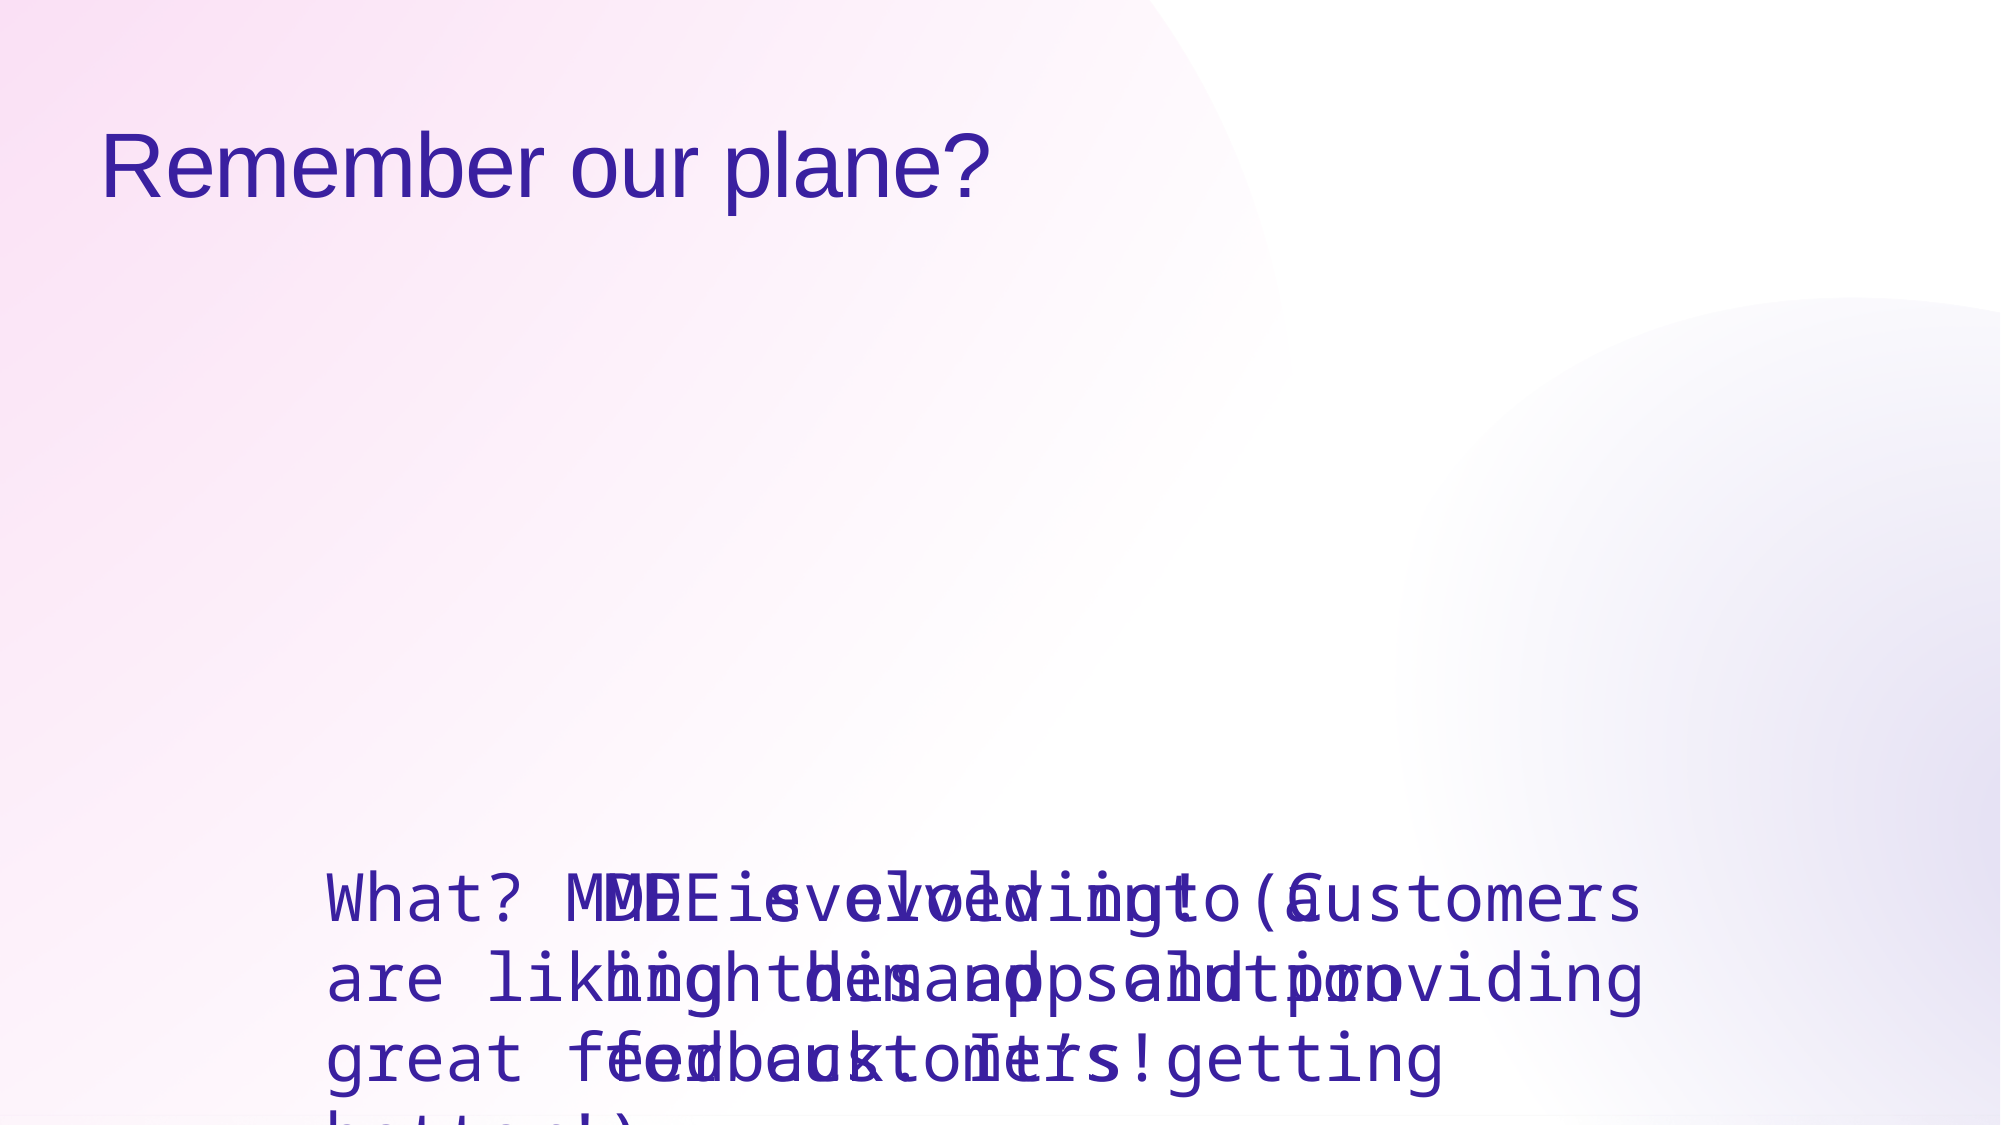

# Remember our plane?

What? MDE is evolving! (Customers are liking this app and providing great feedback. It’s getting better!)
MDE evolved into a high demand solution for customers!